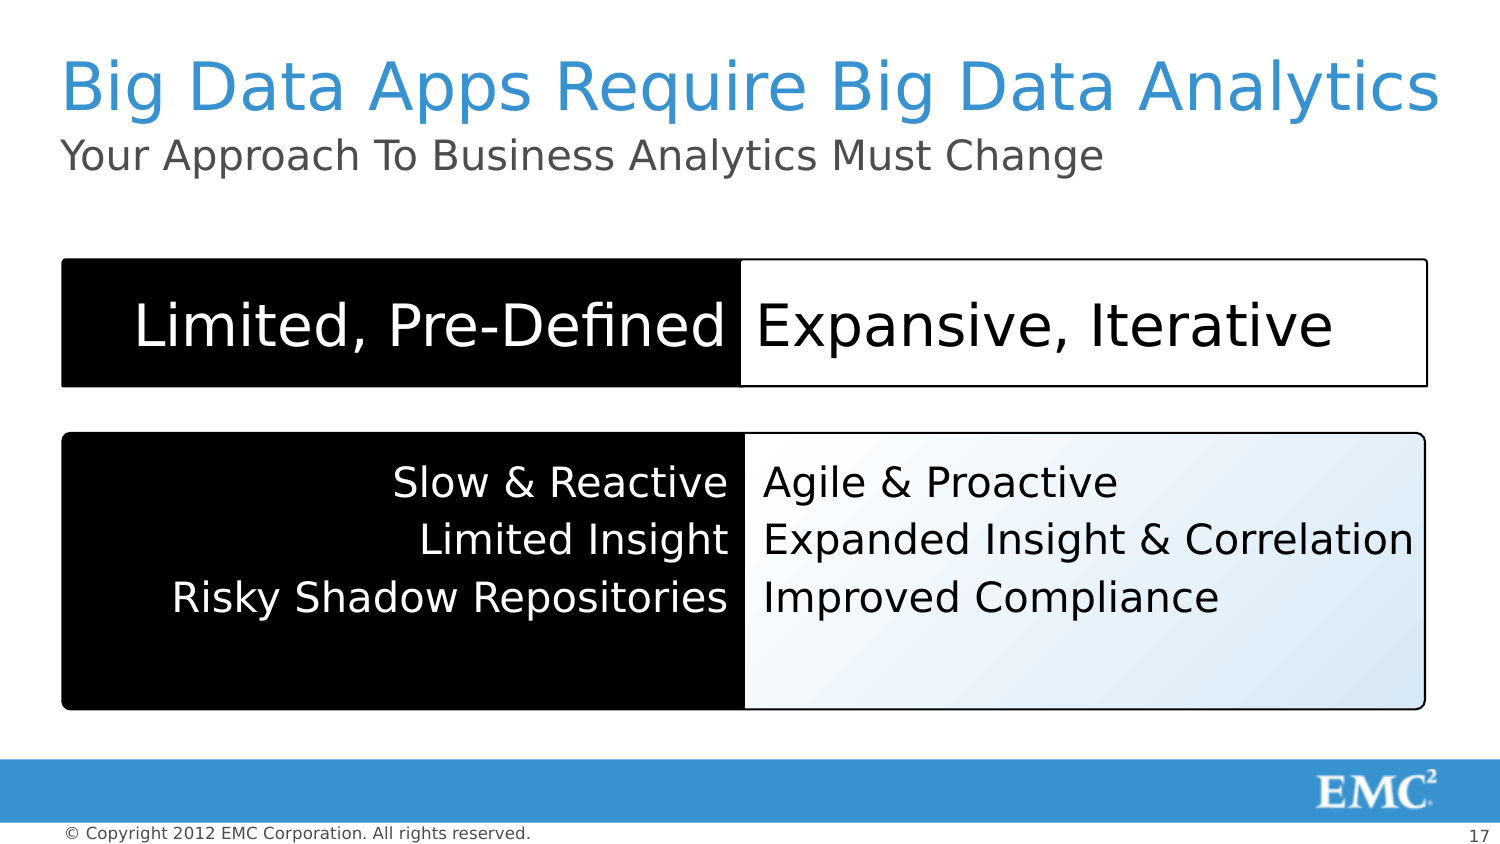

# Big Data Apps Require Big Data Analytics
Your Approach To Business Analytics Must Change
Limited, Pre-Defined
Expansive, Iterative

Slow & Reactive
Limited Insight
Risky Shadow Repositories
Agile & Proactive
Expanded Insight & Correlation
Improved Compliance